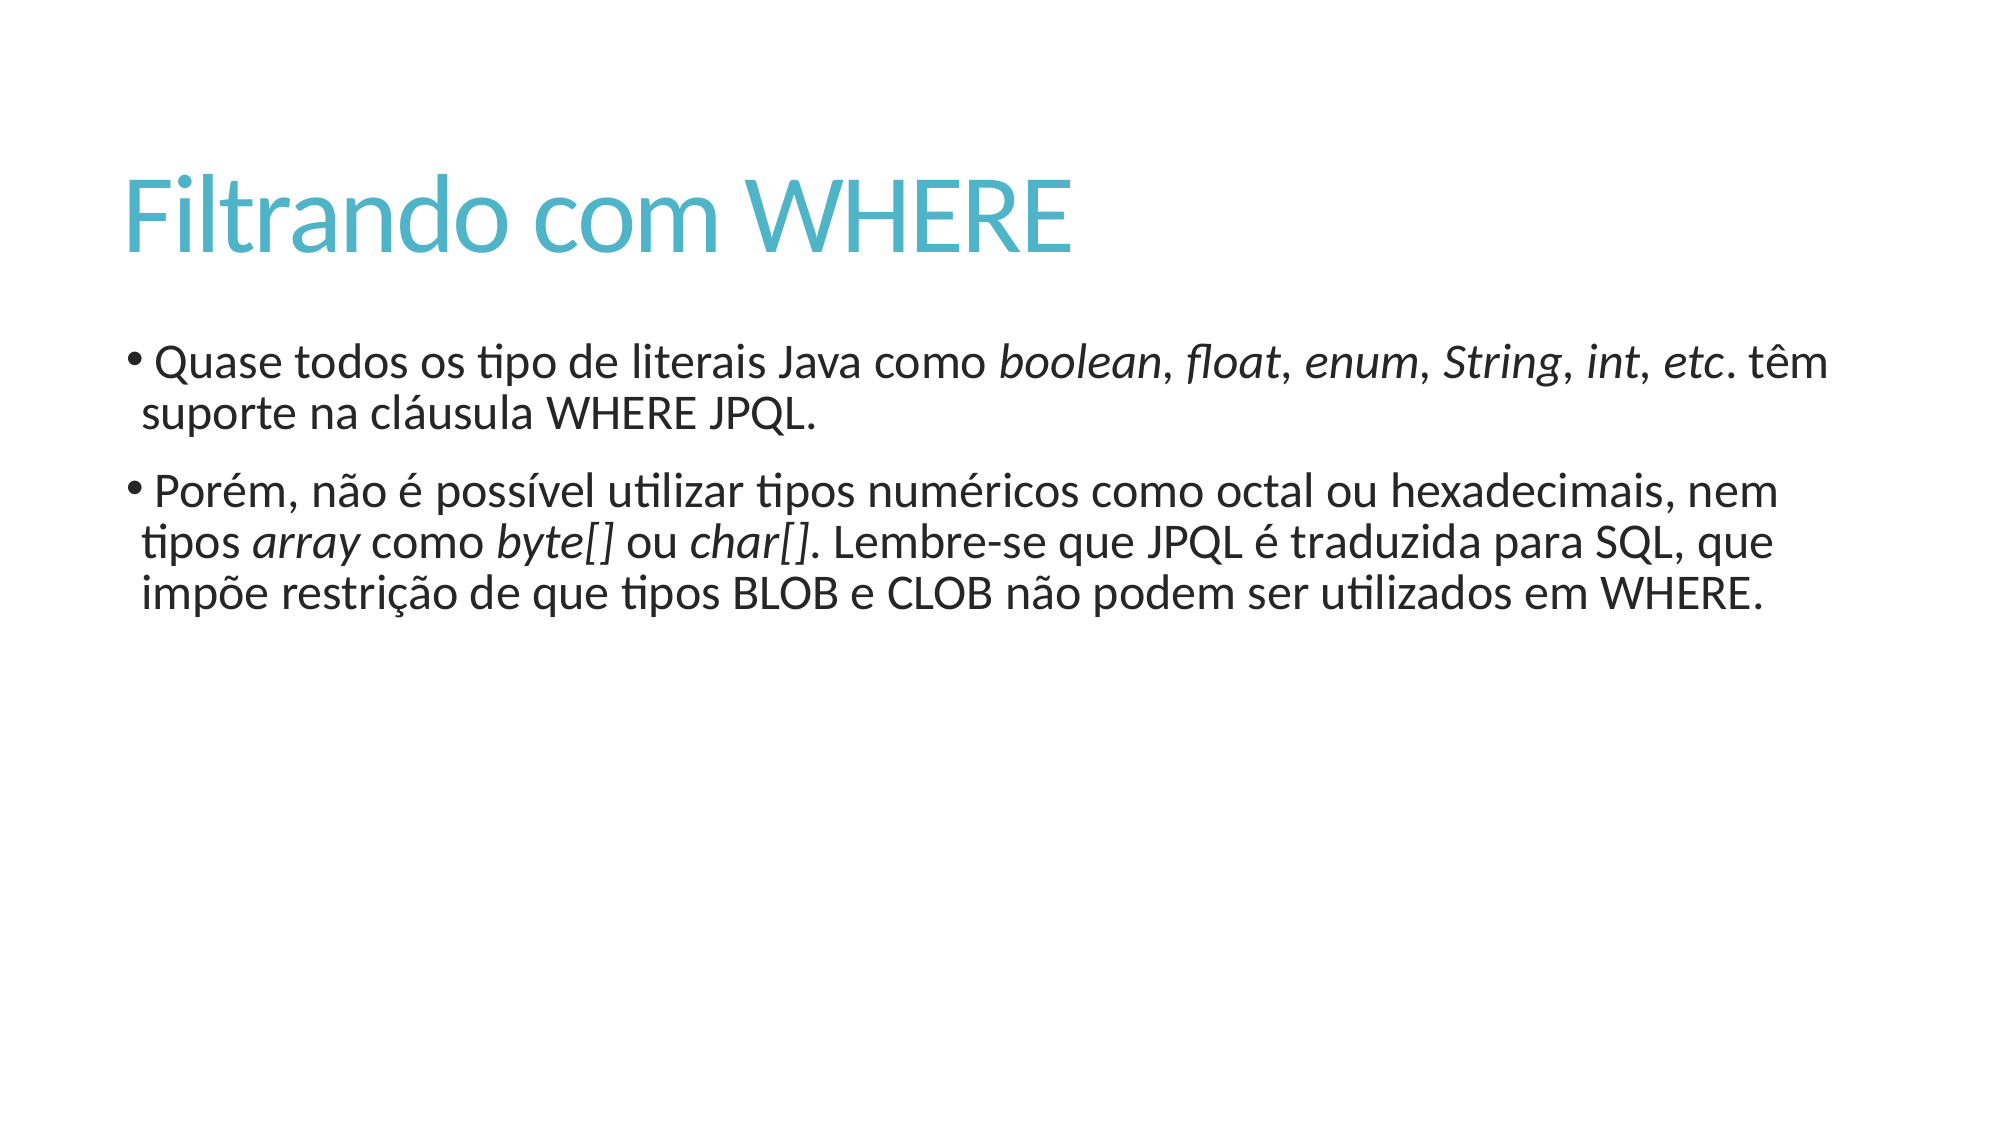

# Filtrando com WHERE
 Quase todos os tipo de literais Java como boolean, float, enum, String, int, etc. têm suporte na cláusula WHERE JPQL.
 Porém, não é possível utilizar tipos numéricos como octal ou hexadecimais, nem tipos array como byte[] ou char[]. Lembre-se que JPQL é traduzida para SQL, que impõe restrição de que tipos BLOB e CLOB não podem ser utilizados em WHERE.